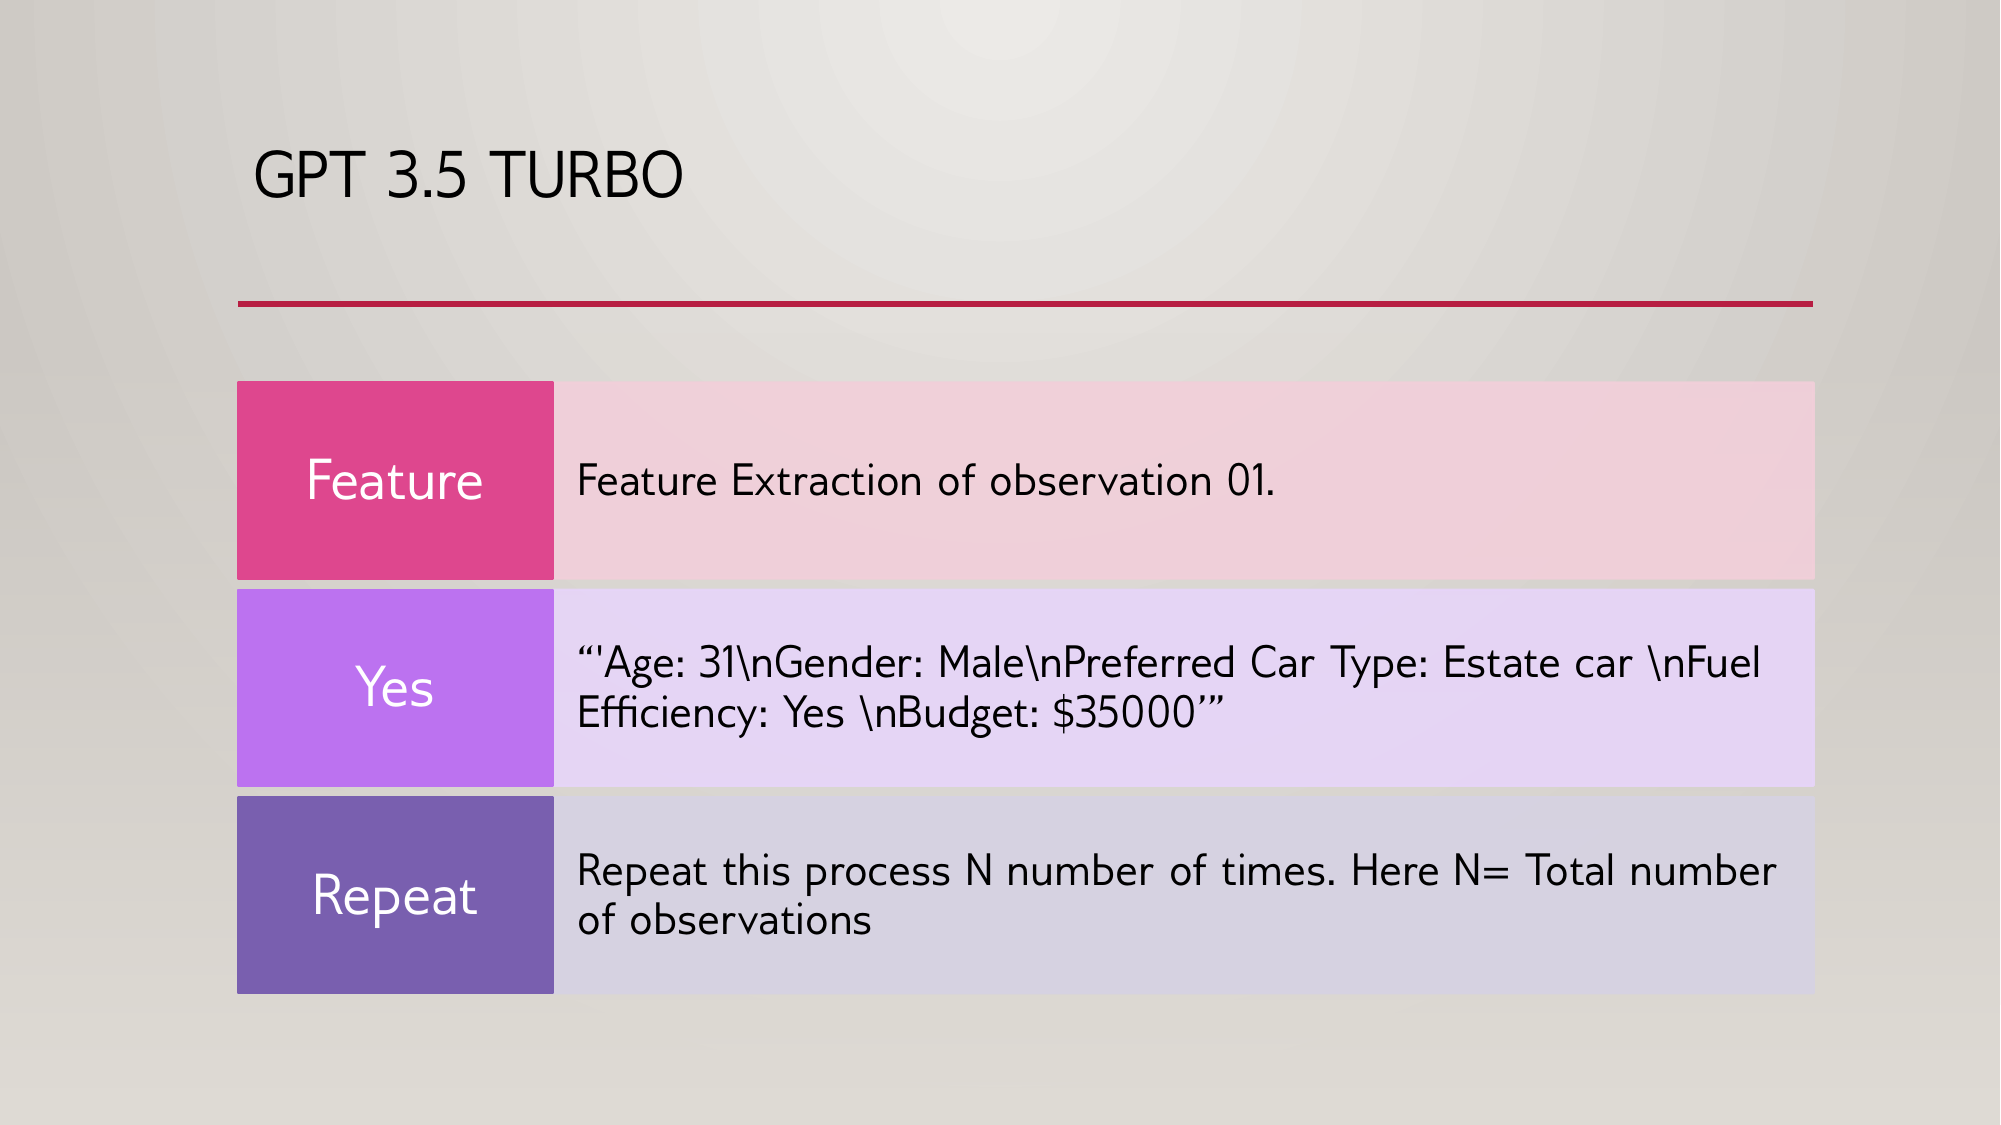

# GPT 3.5 Turbo

Feature Extraction of observation 01.
Feature
“'Age: 31\nGender: Male\nPreferred Car Type: Estate car \nFuel Efficiency: Yes \nBudget: $35000’”
Yes
Repeat this process N number of times. Here N= Total number of observations
Repeat